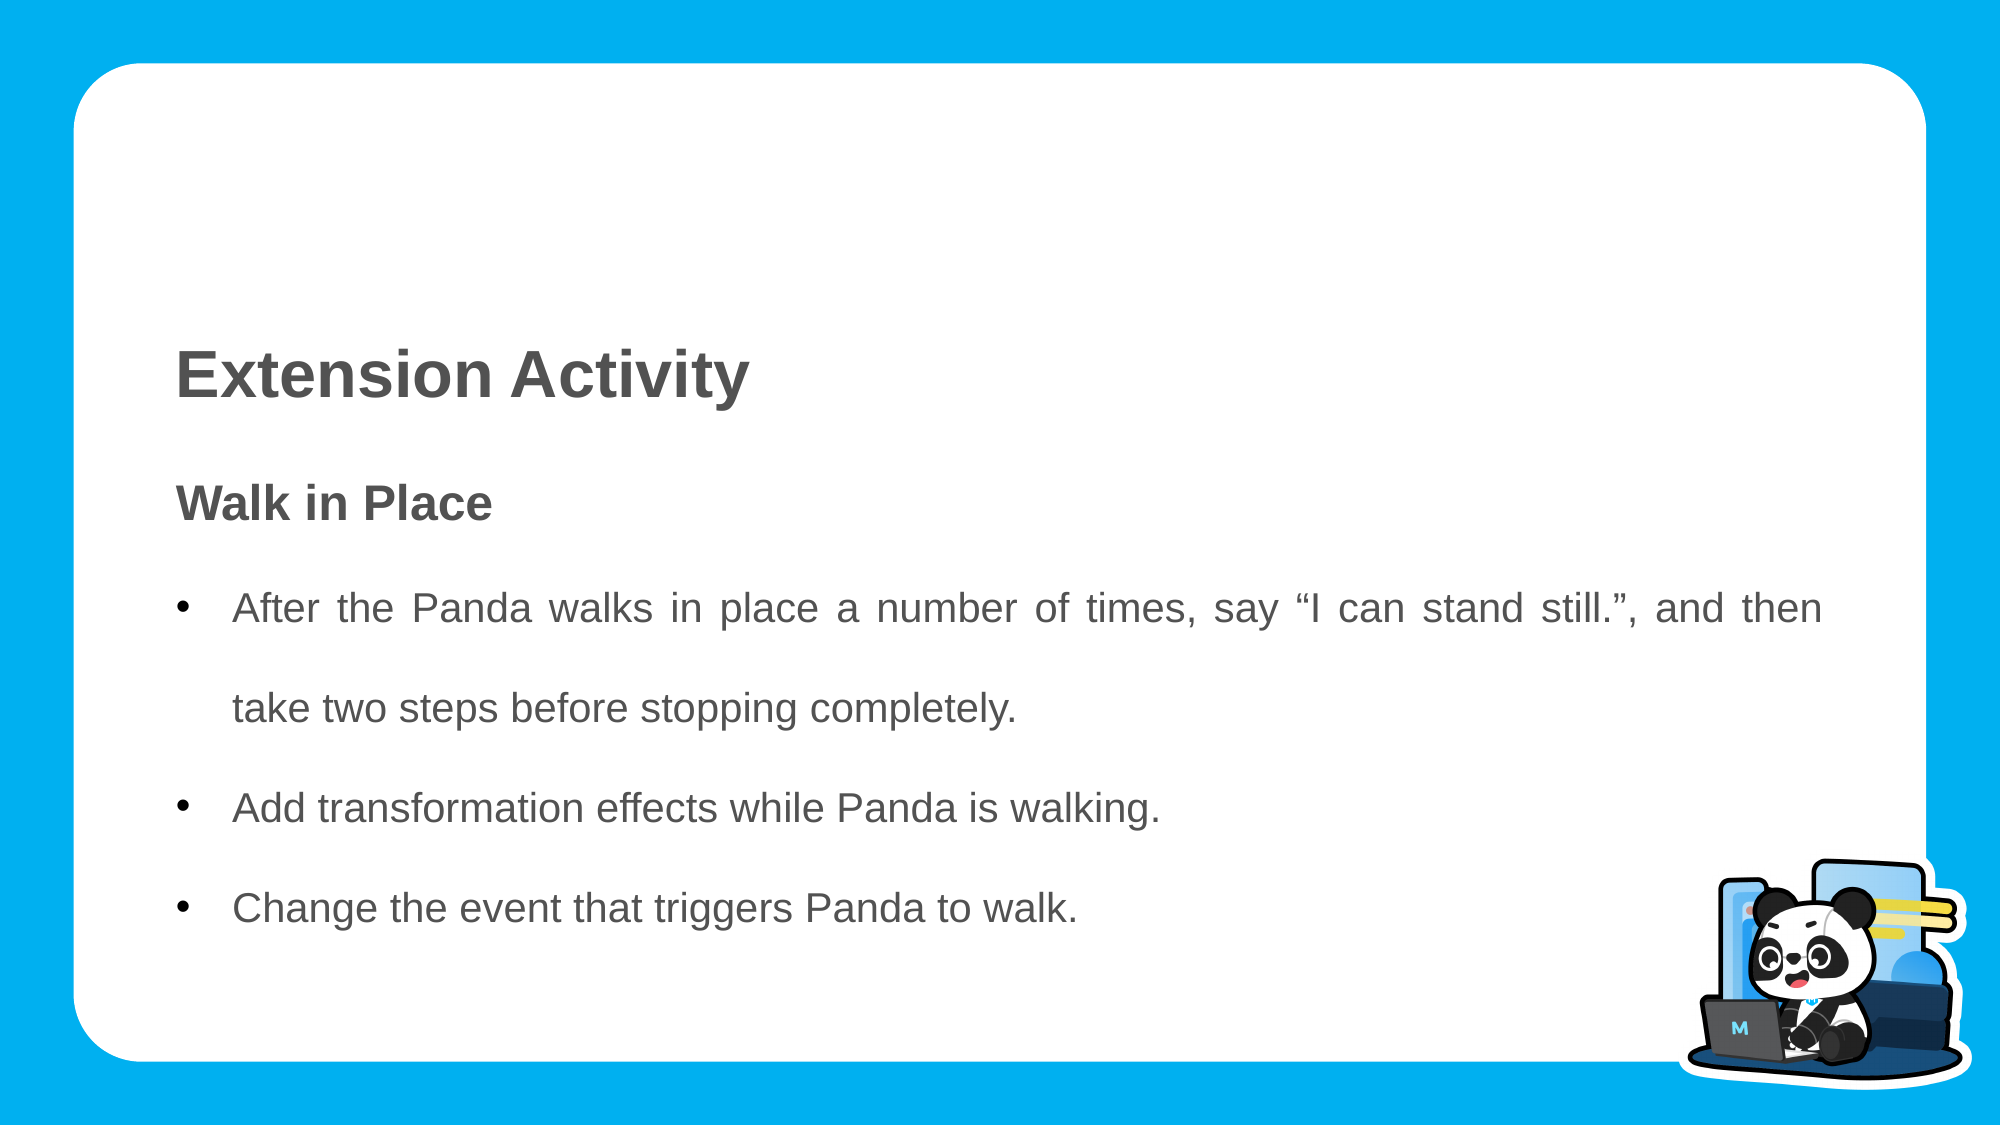

Extension Activity
Walk in Place
After the Panda walks in place a number of times, say “I can stand still.”, and then take two steps before stopping completely.
Add transformation effects while Panda is walking.
Change the event that triggers Panda to walk.